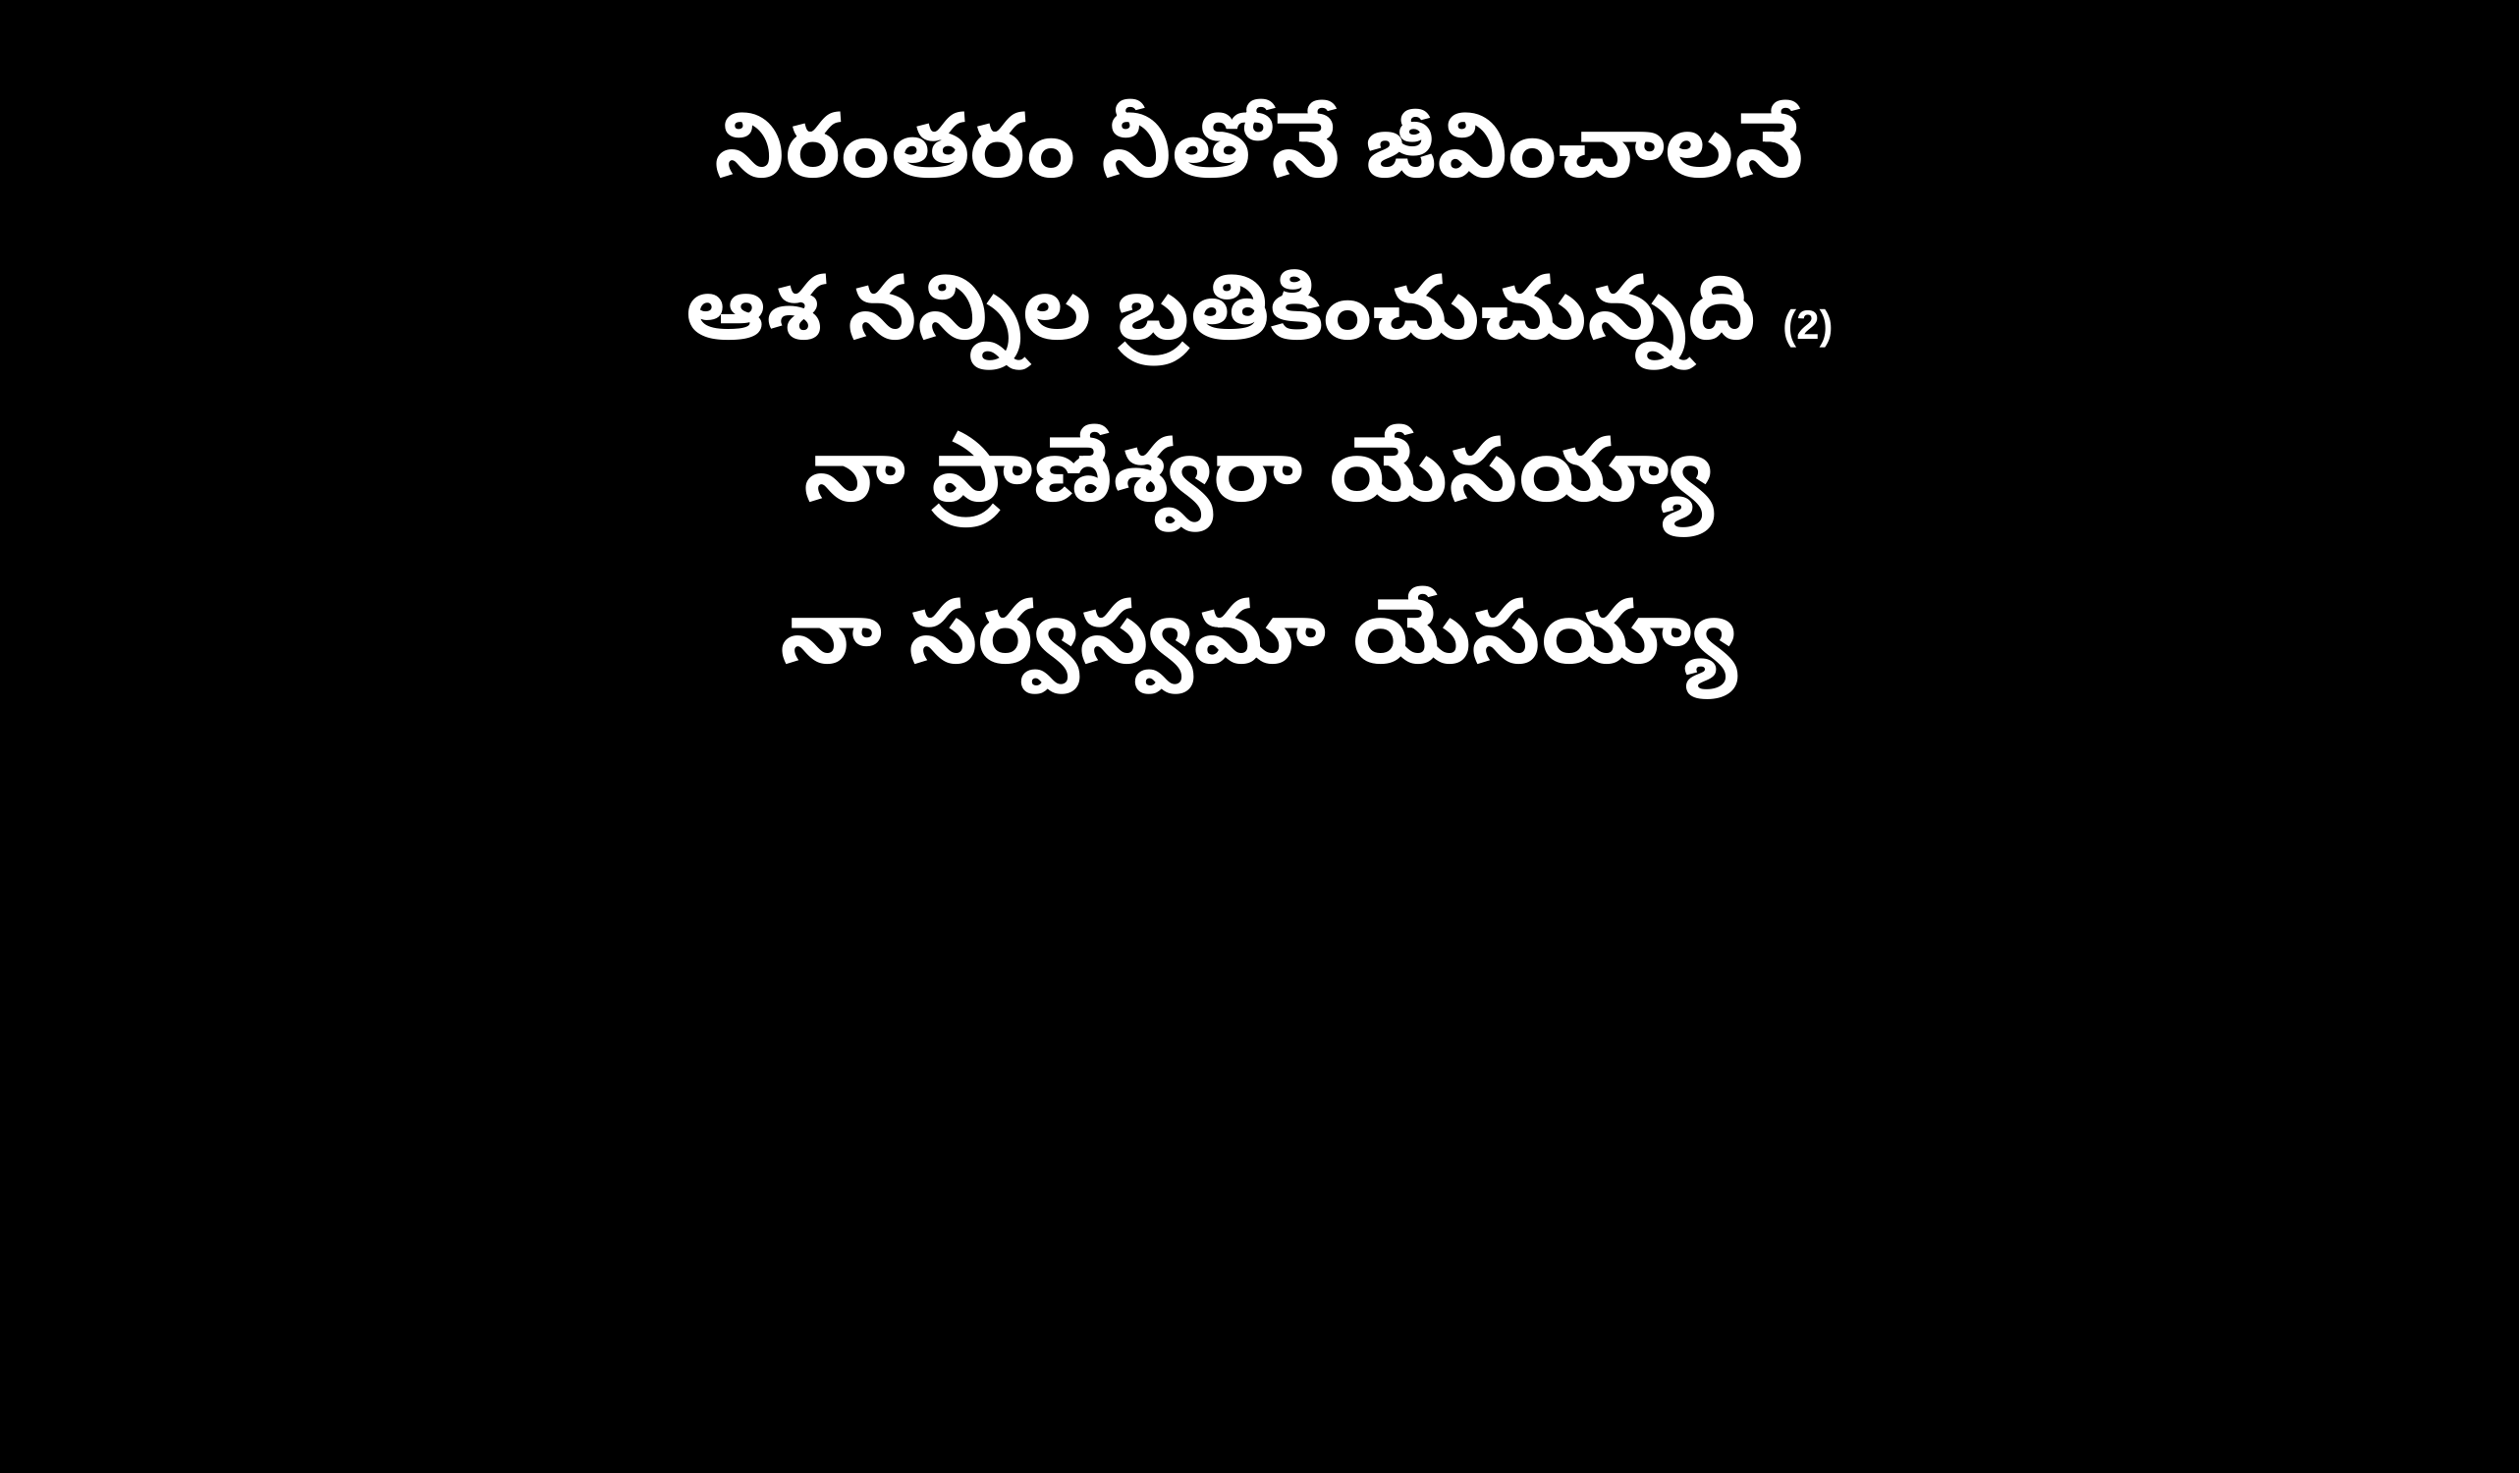

నిరంతరం నీతోనే జీవించాలనే
ఆశ నన్నిల బ్రతికించుచున్నది (2)
నా ప్రాణేశ్వరా యేసయ్యా
నా సర్వస్వమా యేసయ్యా